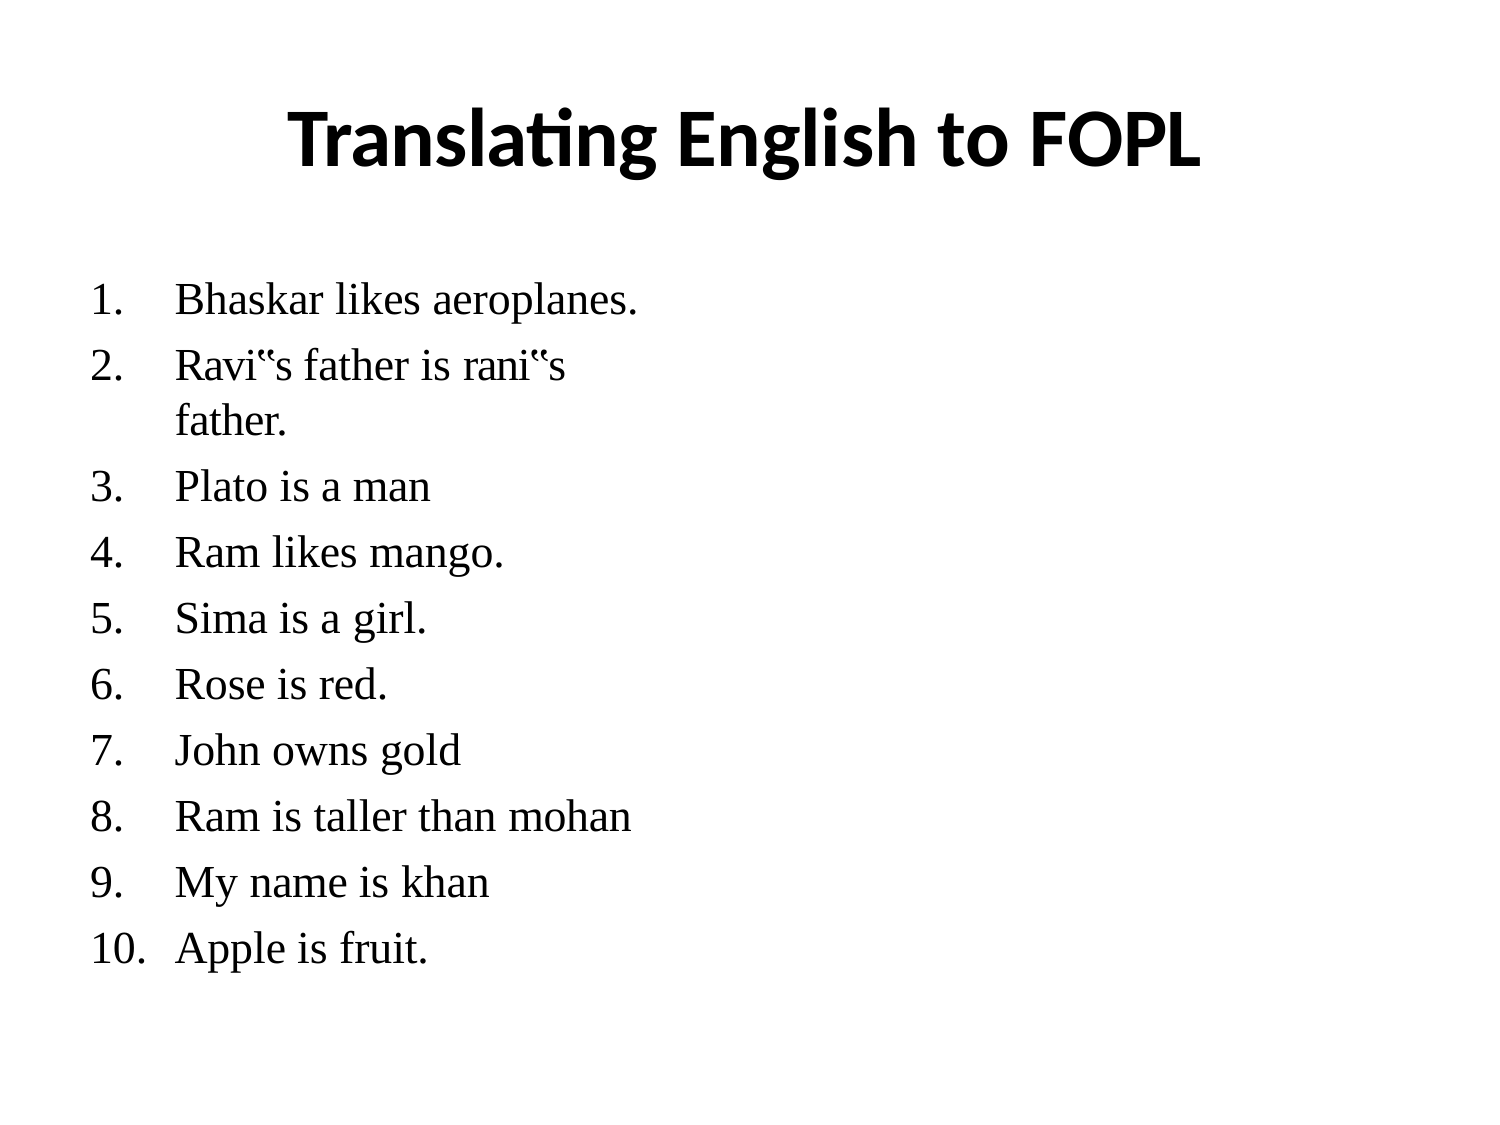

# Translating English to FOPL
Bhaskar likes aeroplanes.
Ravi‟s father is rani‟s
father.
Plato is a man
Ram likes mango.
Sima is a girl.
Rose is red.
John owns gold
Ram is taller than mohan
My name is khan
Apple is fruit.